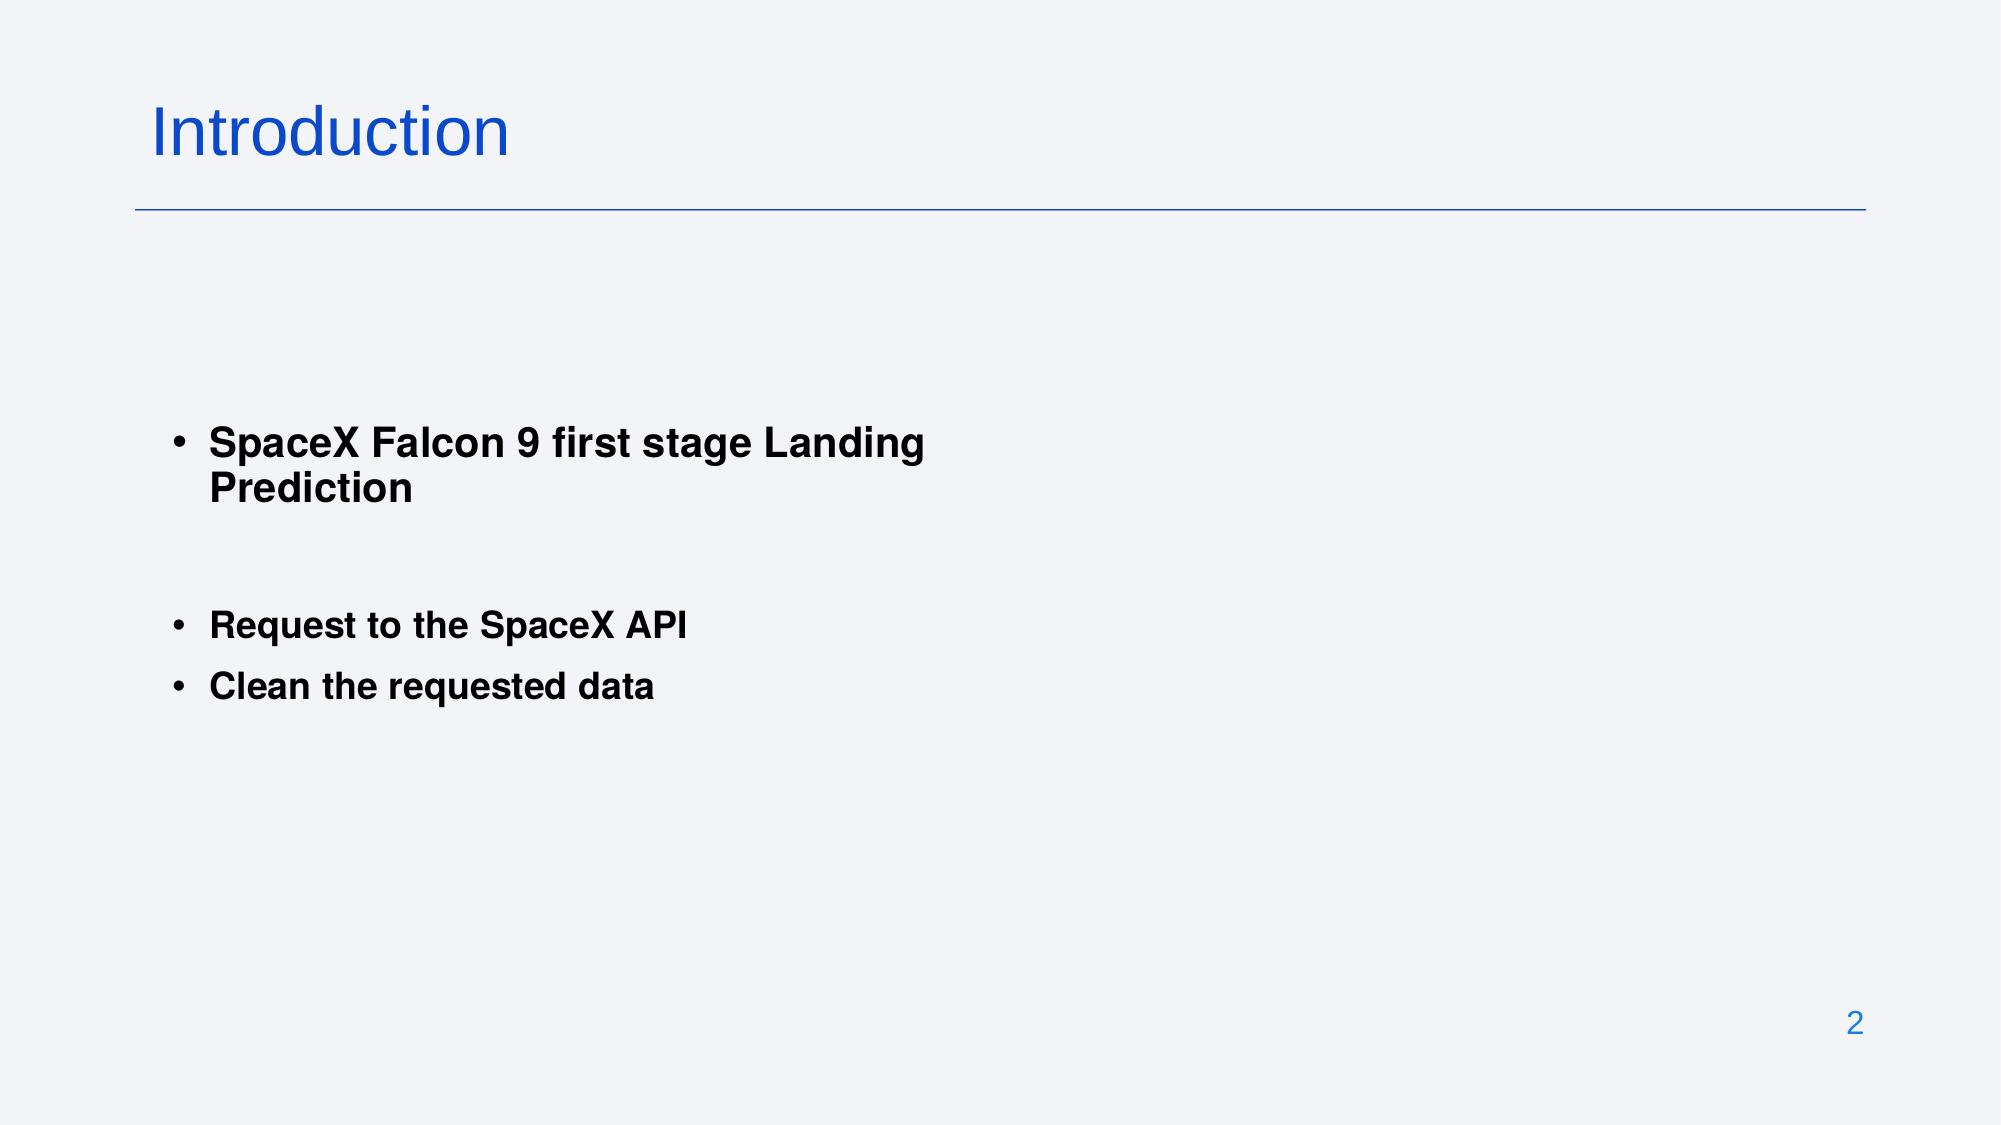

Introduction
SpaceX Falcon 9 first stage Landing Prediction

Request to the SpaceX API
Clean the requested data
2